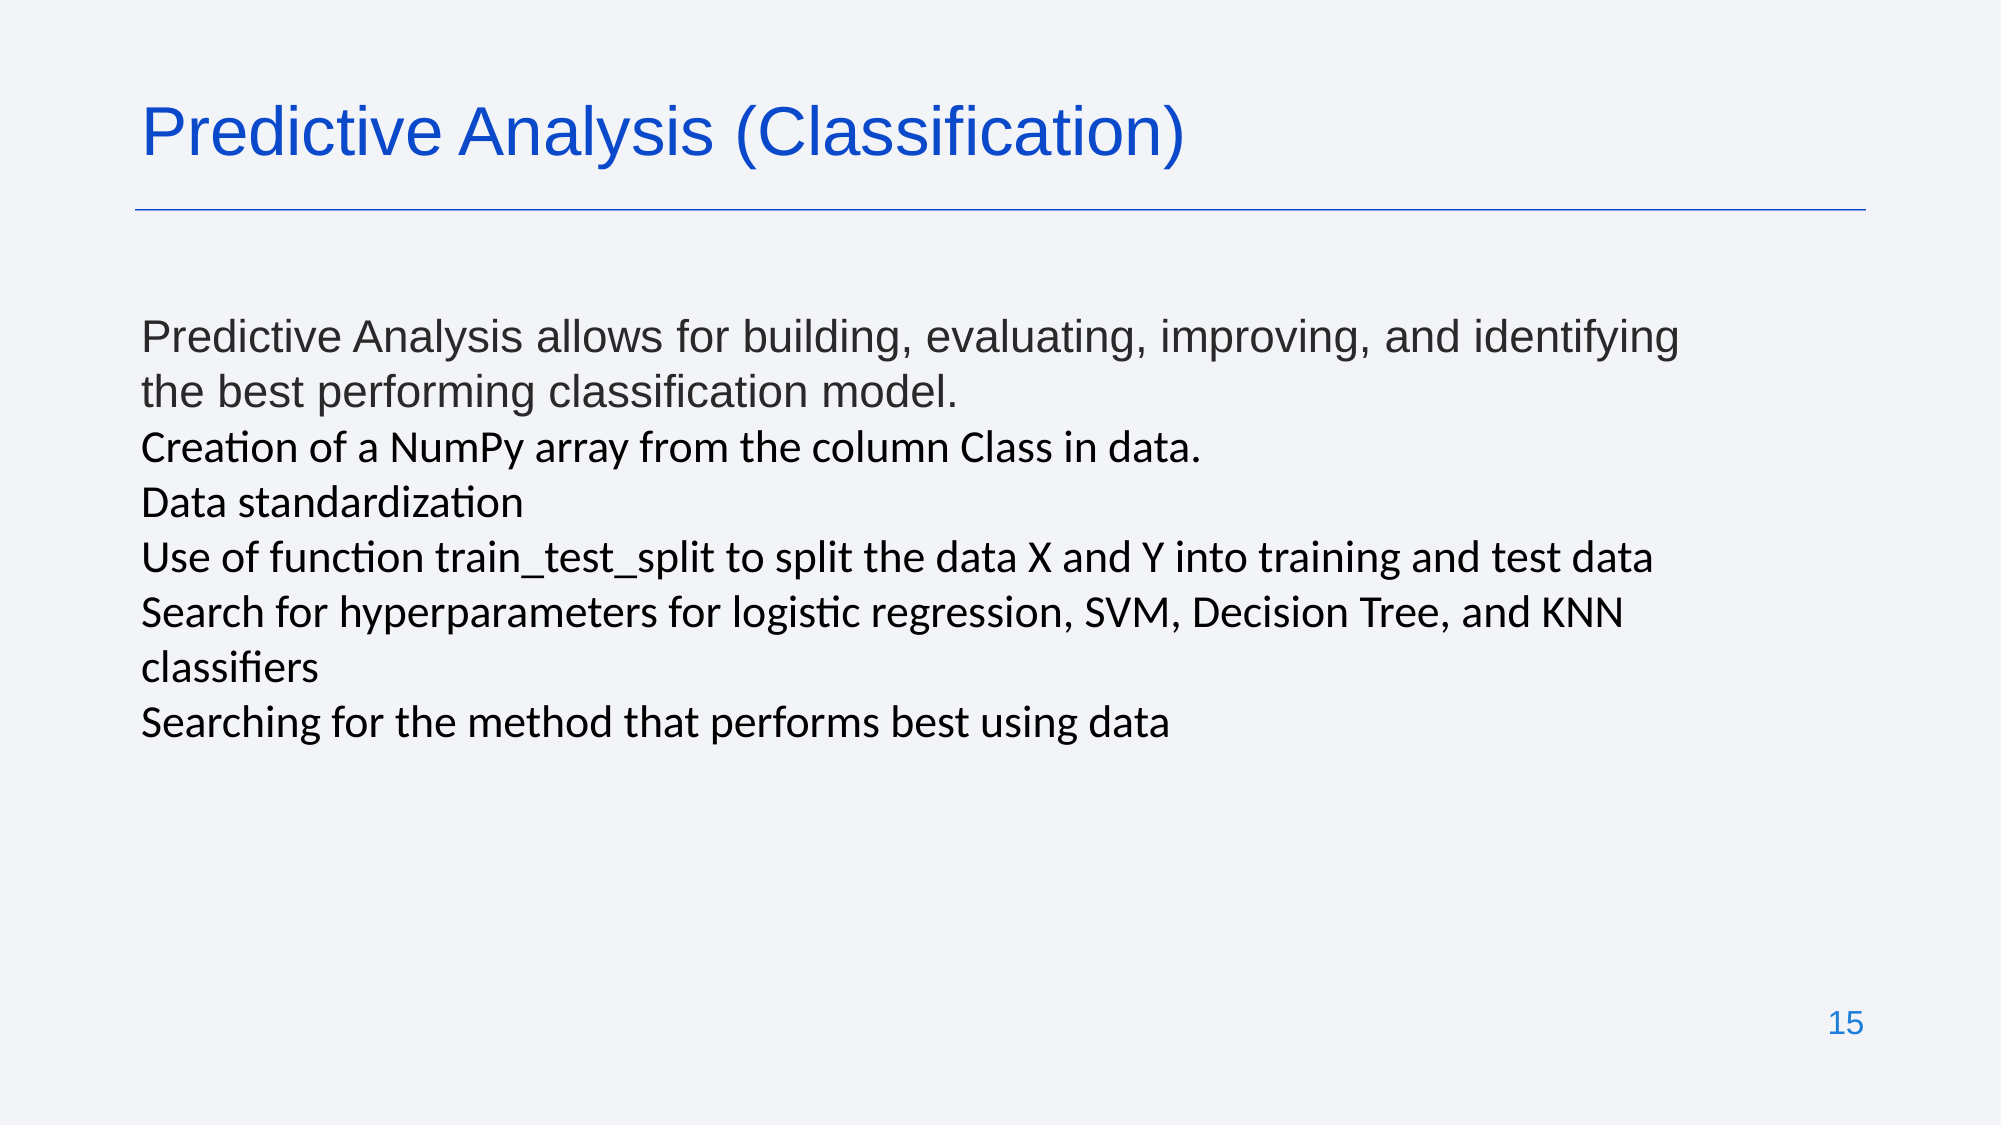

Predictive Analysis (Classification)
Predictive Analysis allows for building, evaluating, improving, and identifying the best performing classification model.
Creation of a NumPy array from the column Class in data.
Data standardization
Use of function train_test_split to split the data X and Y into training and test data
Search for hyperparameters for logistic regression, SVM, Decision Tree, and KNN classifiers
Searching for the method that performs best using data
15